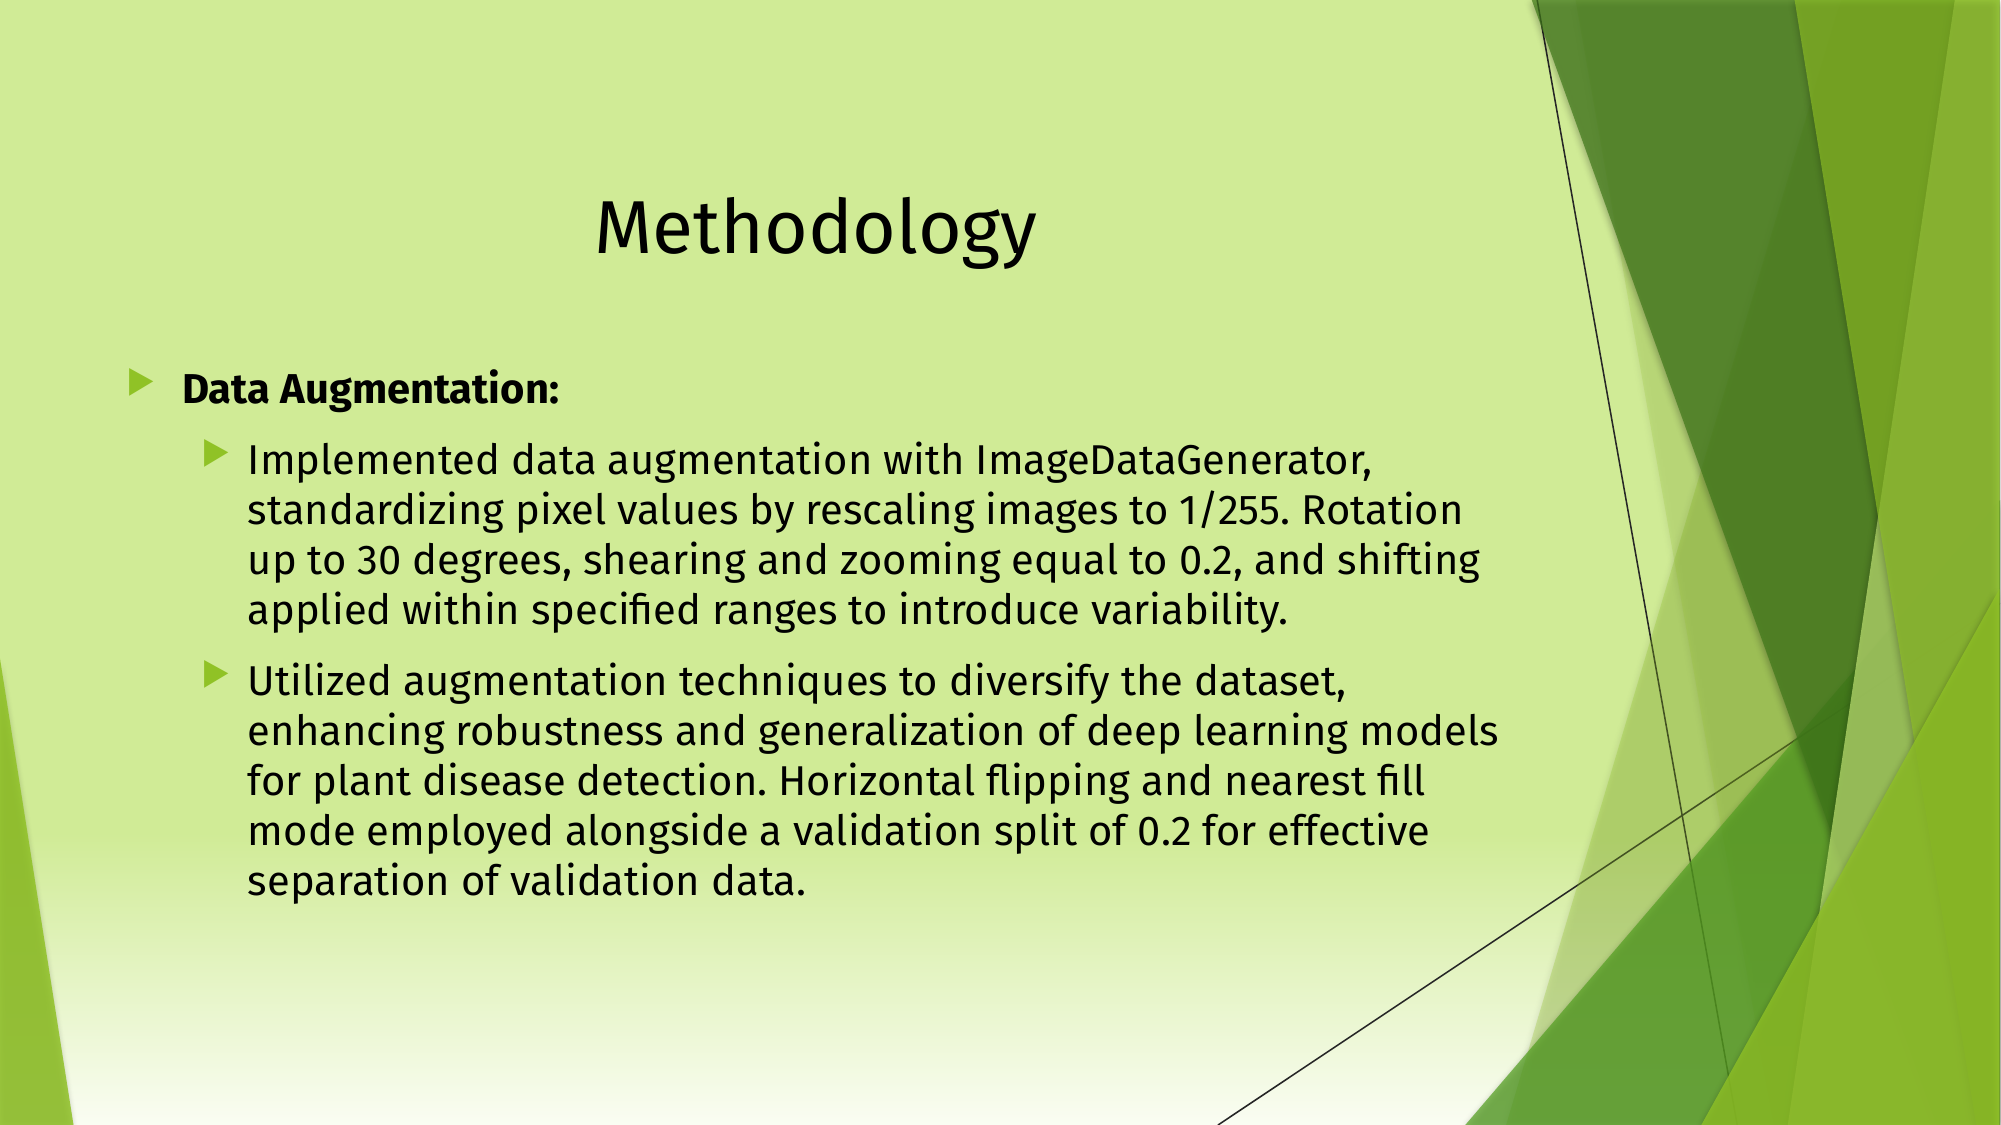

# Methodology
Data Augmentation:
Implemented data augmentation with ImageDataGenerator, standardizing pixel values by rescaling images to 1/255. Rotation up to 30 degrees, shearing and zooming equal to 0.2, and shifting applied within specified ranges to introduce variability.
Utilized augmentation techniques to diversify the dataset, enhancing robustness and generalization of deep learning models for plant disease detection. Horizontal flipping and nearest fill mode employed alongside a validation split of 0.2 for effective separation of validation data.